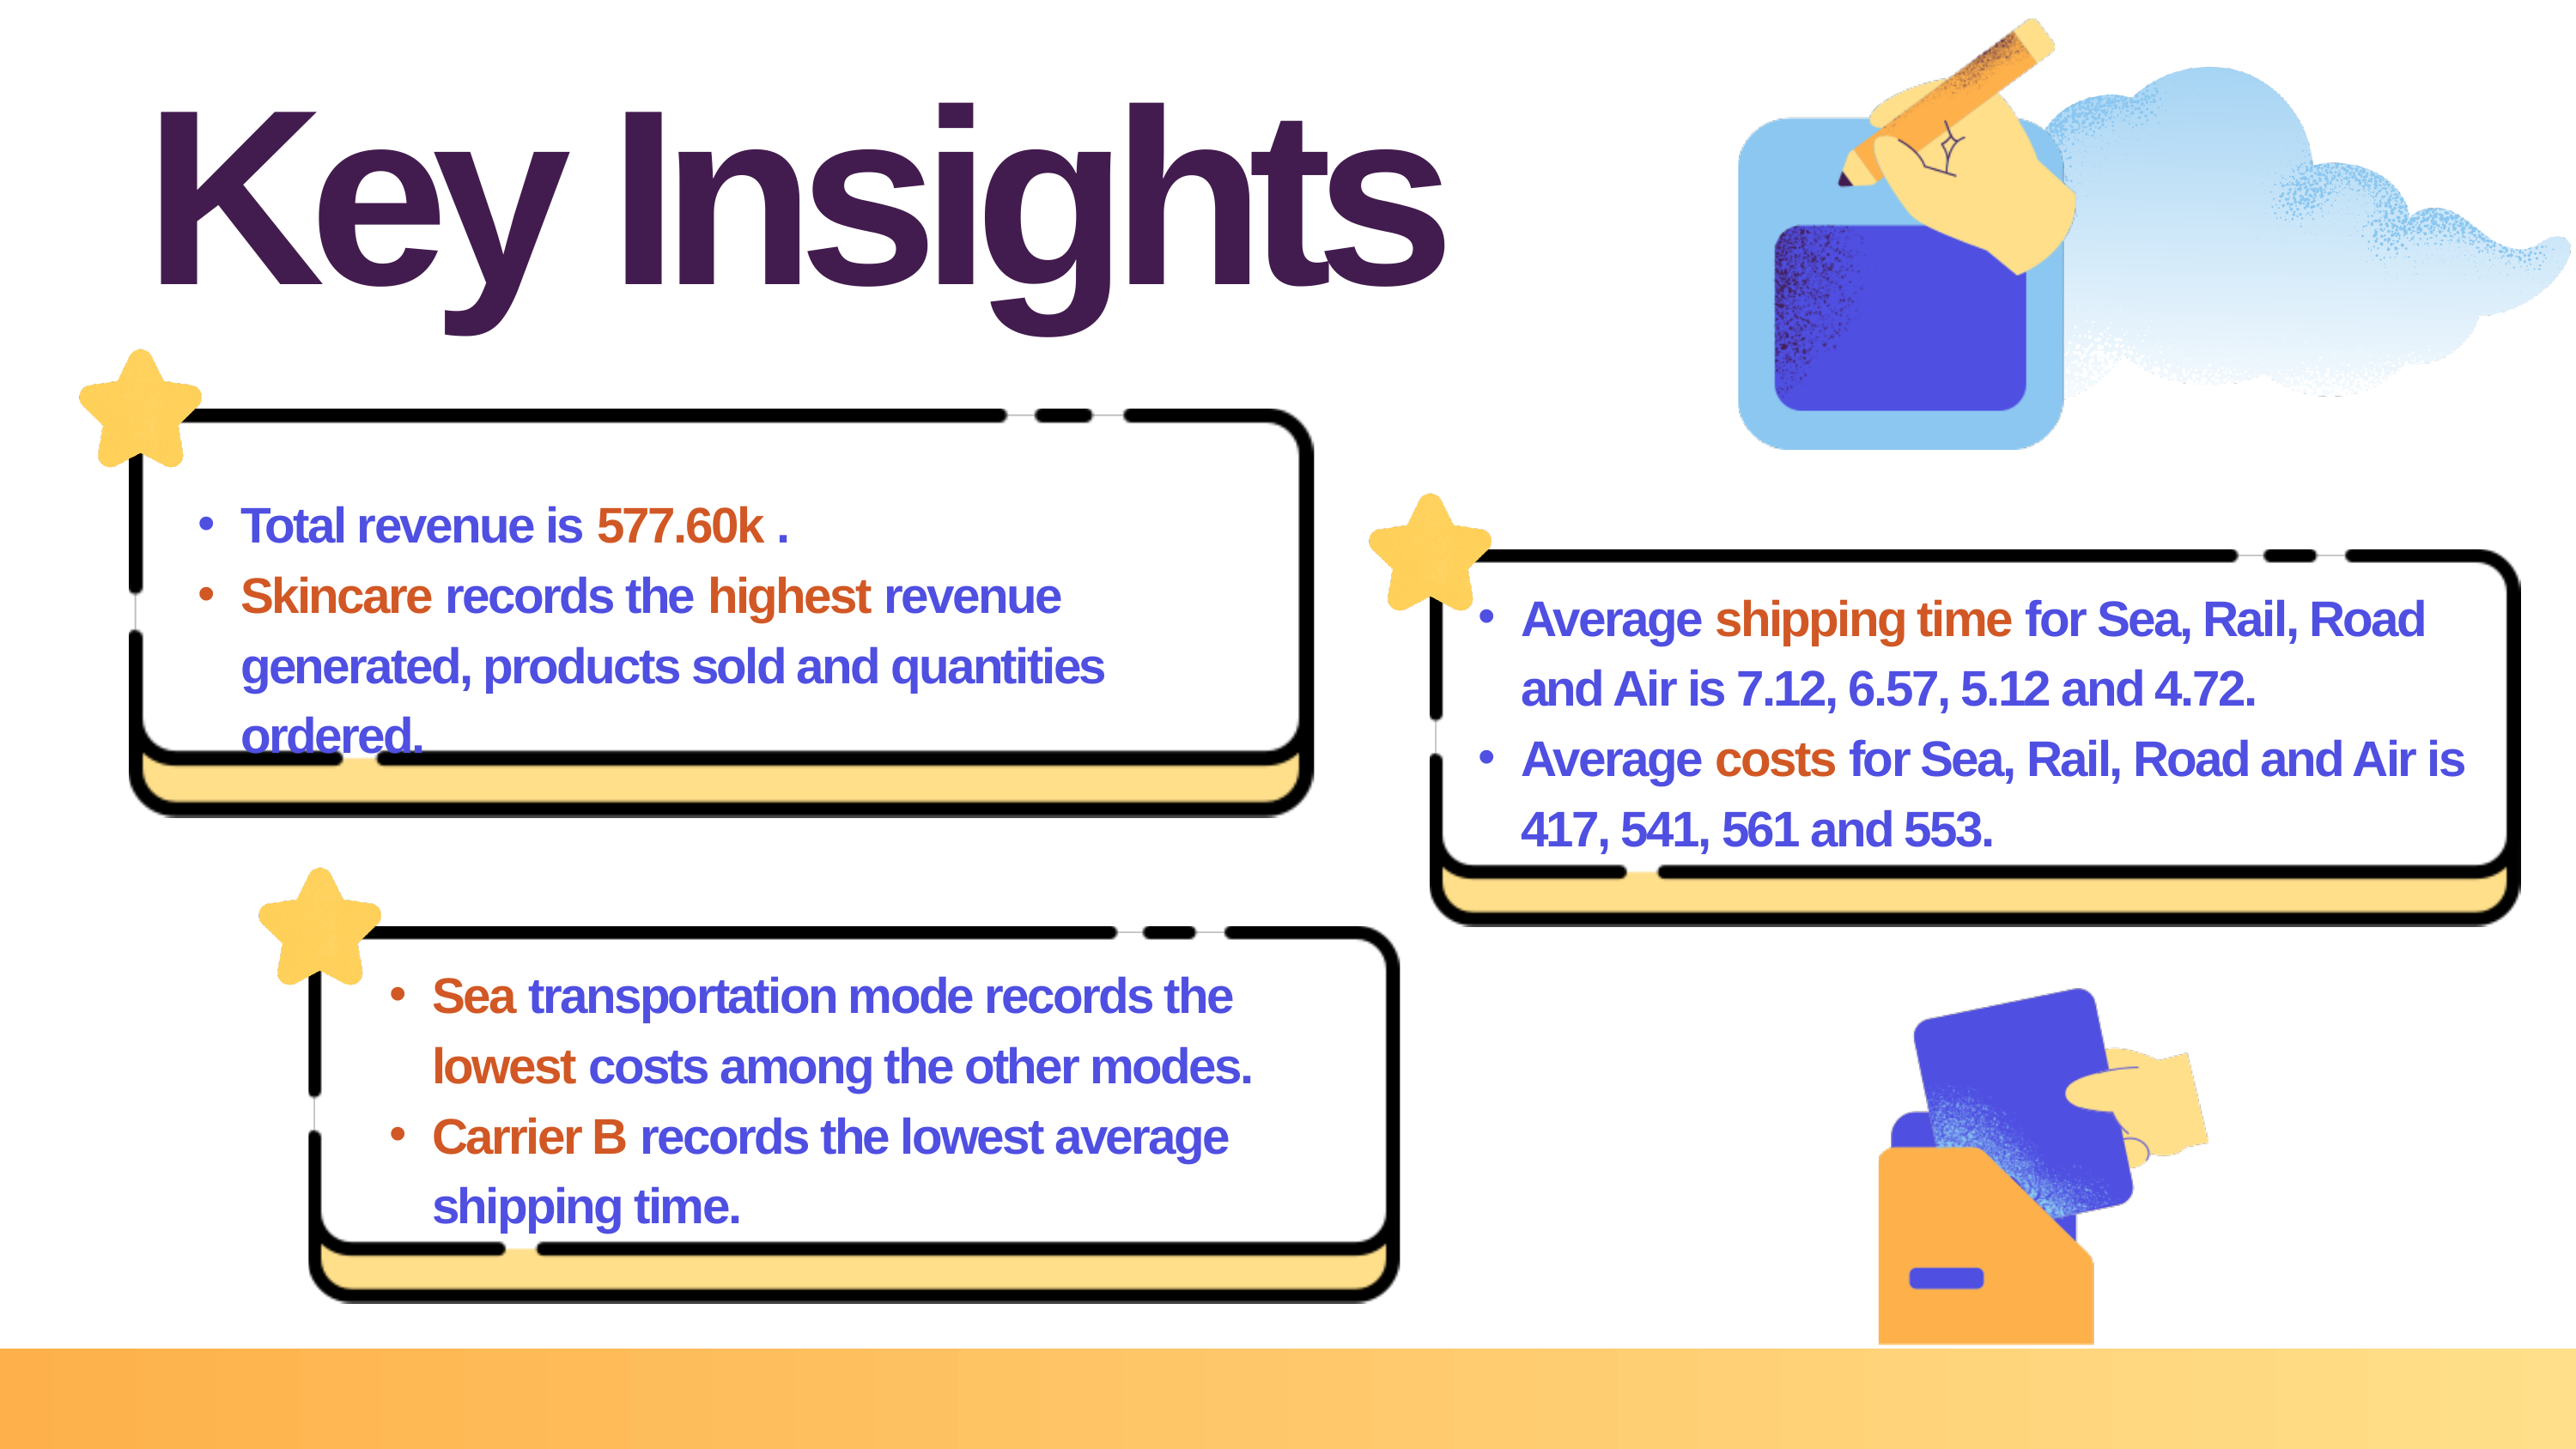

Key Insights

Total revenue is 577.60k .
Skincare records the highest revenue generated, products sold and quantities ordered.

Average shipping time for Sea, Rail, Road and Air is 7.12, 6.57, 5.12 and 4.72.
Average costs for Sea, Rail, Road and Air is 417, 541, 561 and 553.

Sea transportation mode records the lowest costs among the other modes.
Carrier B records the lowest average shipping time.